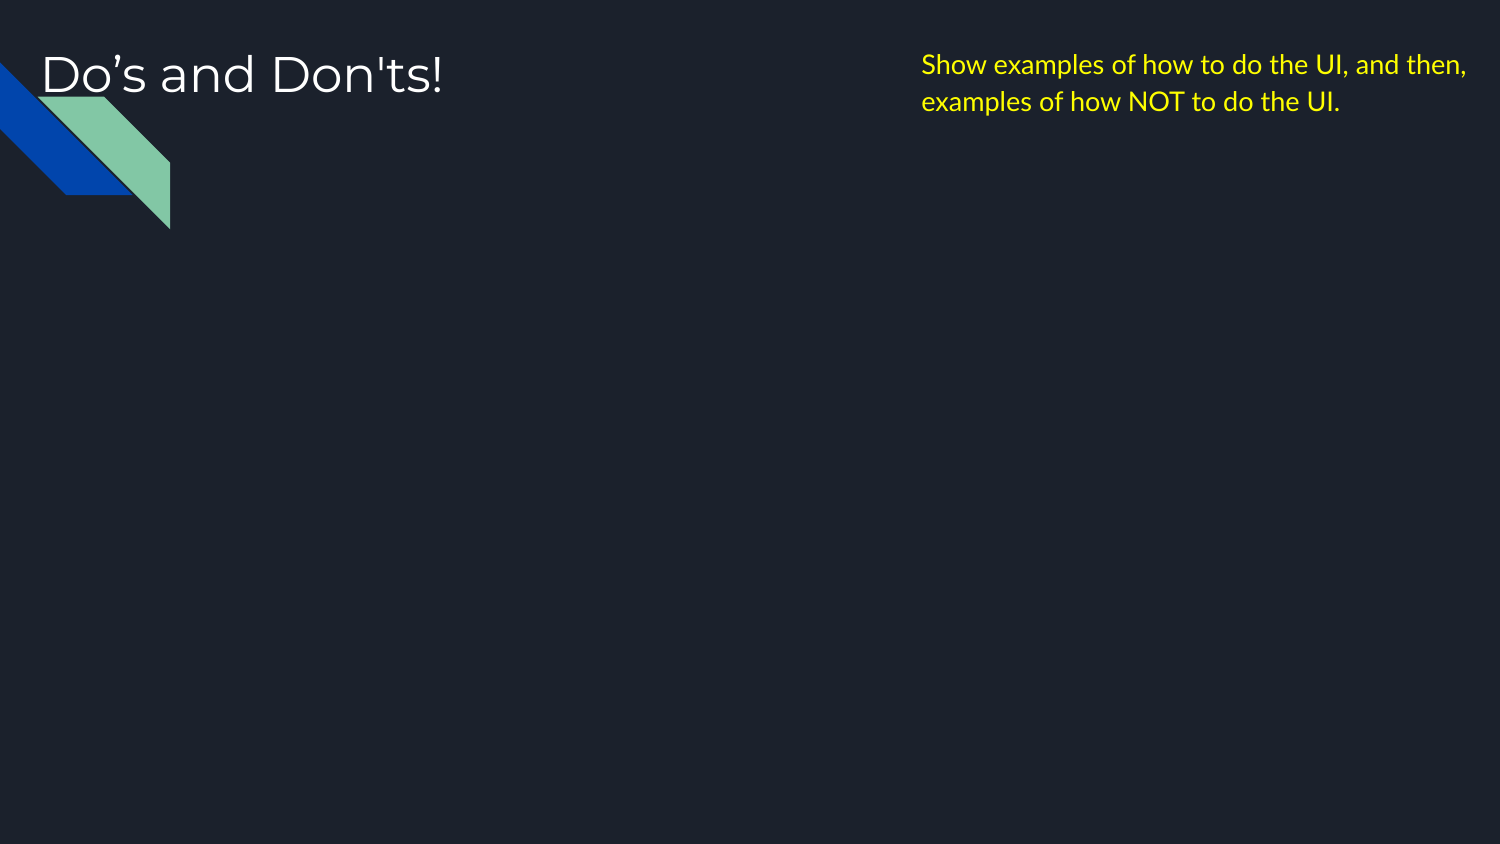

Show examples of how to do the UI, and then, examples of how NOT to do the UI.
# Do’s and Don'ts!